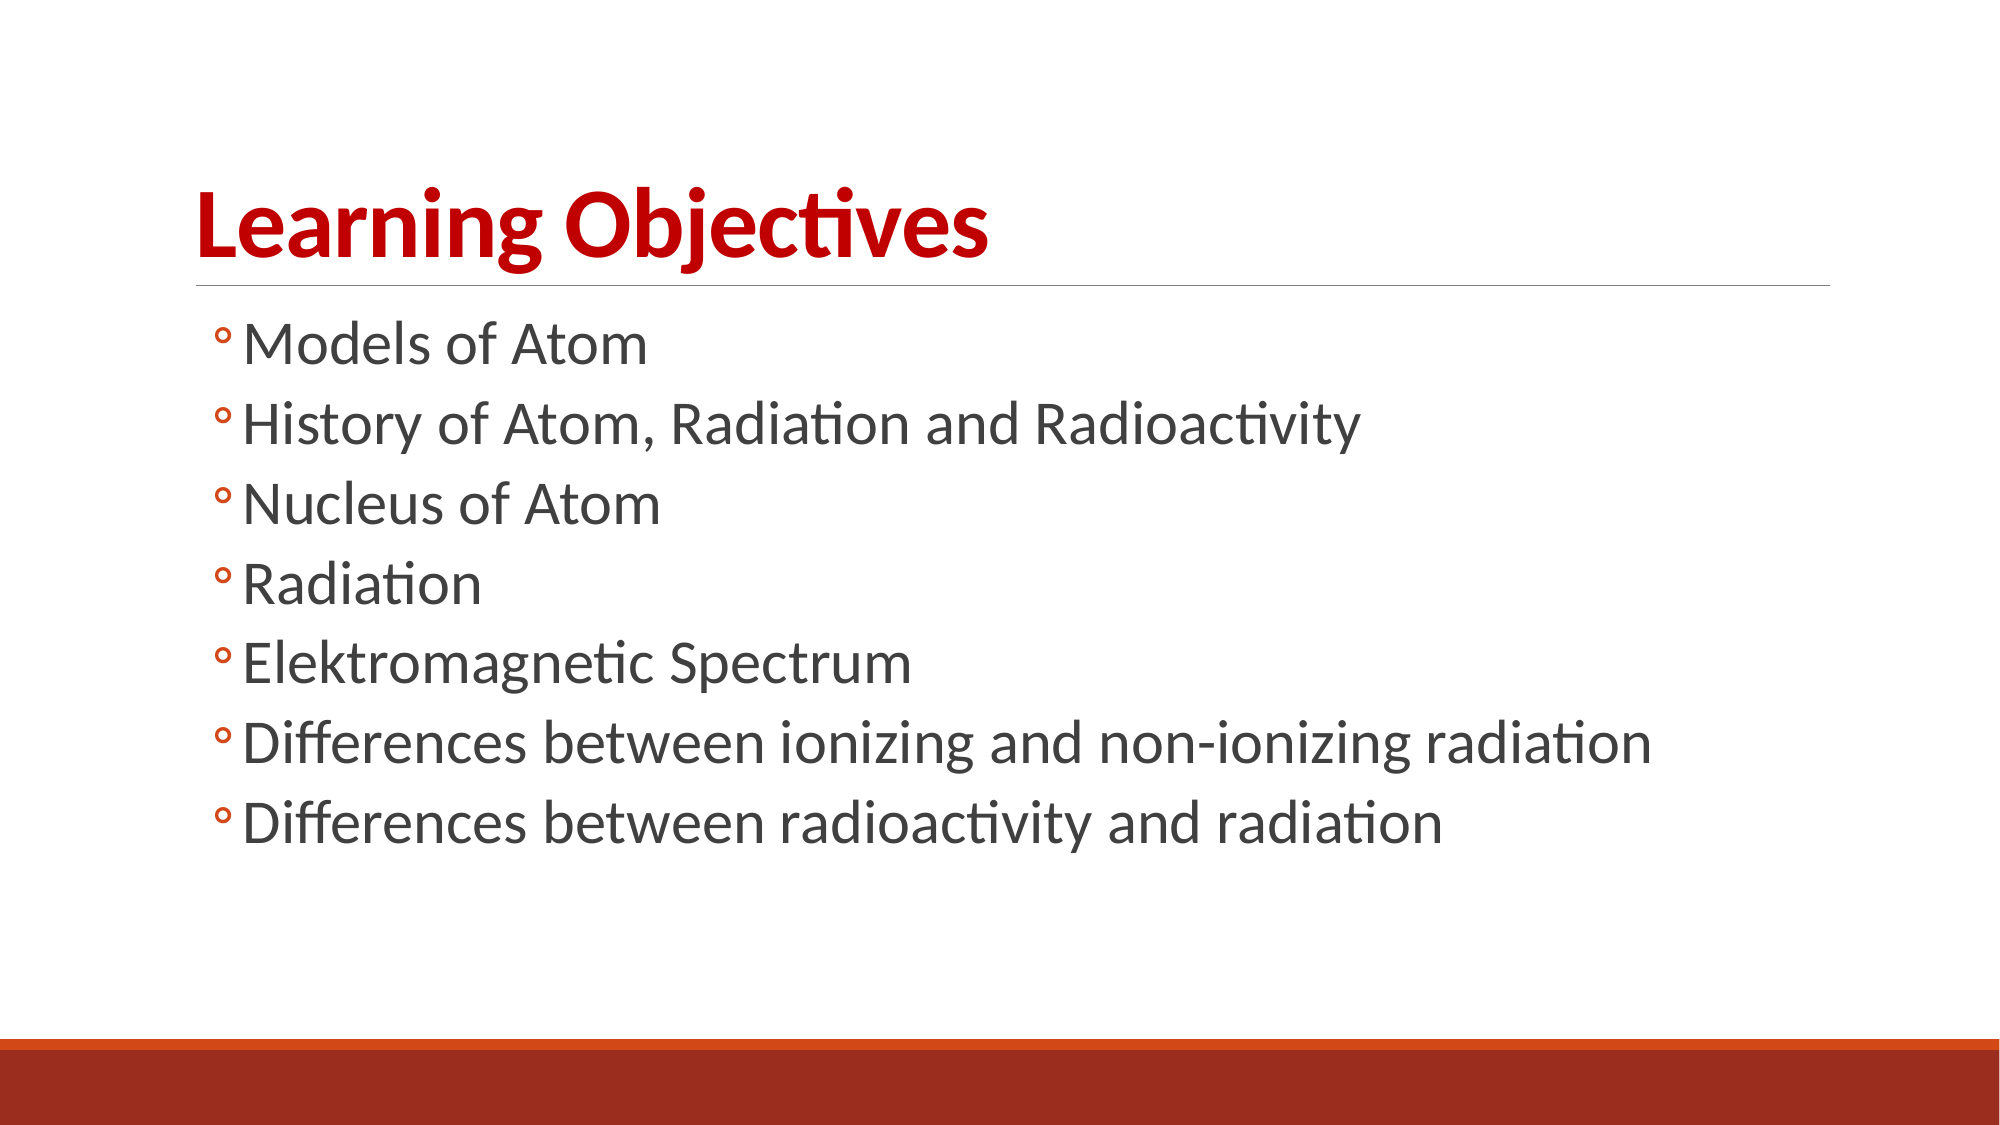

# Learning Objectives
Models of Atom
History of Atom, Radiation and Radioactivity
Nucleus of Atom
Radiation
Elektromagnetic Spectrum
Differences between ionizing and non-ionizing radiation
Differences between radioactivity and radiation